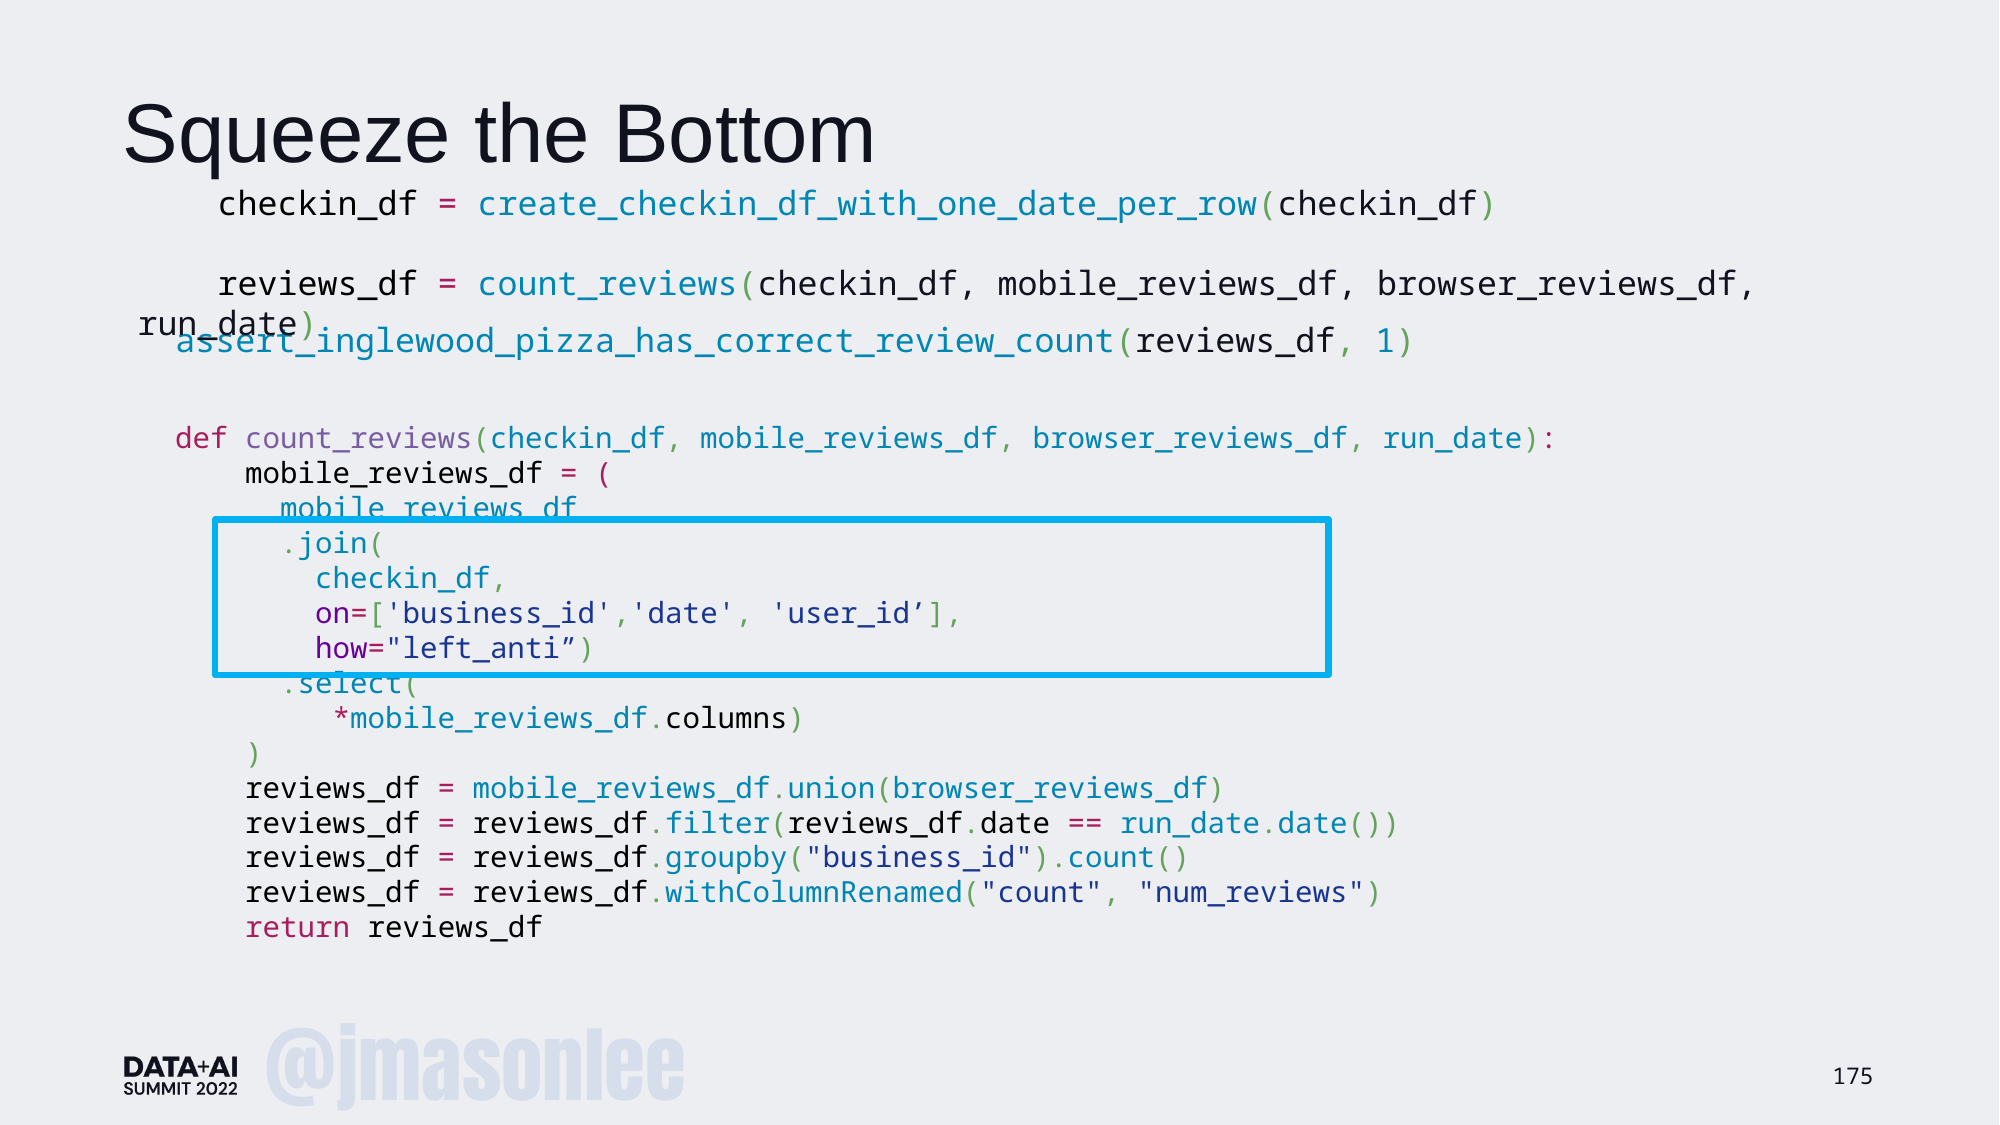

# Squeeze the Bottom
    checkin_df = create_checkin_df_with_one_date_per_row(checkin_df)
    reviews_df = count_reviews(checkin_df, mobile_reviews_df, browser_reviews_df, run_date)
assert_inglewood_pizza_has_correct_review_count(reviews_df, 1)
def count_reviews(checkin_df, mobile_reviews_df, browser_reviews_df, run_date):
    mobile_reviews_df = (
      mobile_reviews_df
      .join(
        checkin_df,
        on=['business_id','date', 'user_id’],
        how="left_anti”)
      .select(
         *mobile_reviews_df.columns)
    )
    reviews_df = mobile_reviews_df.union(browser_reviews_df)
    reviews_df = reviews_df.filter(reviews_df.date == run_date.date())
    reviews_df = reviews_df.groupby("business_id").count()
    reviews_df = reviews_df.withColumnRenamed("count", "num_reviews")
    return reviews_df

@jmasonlee
175